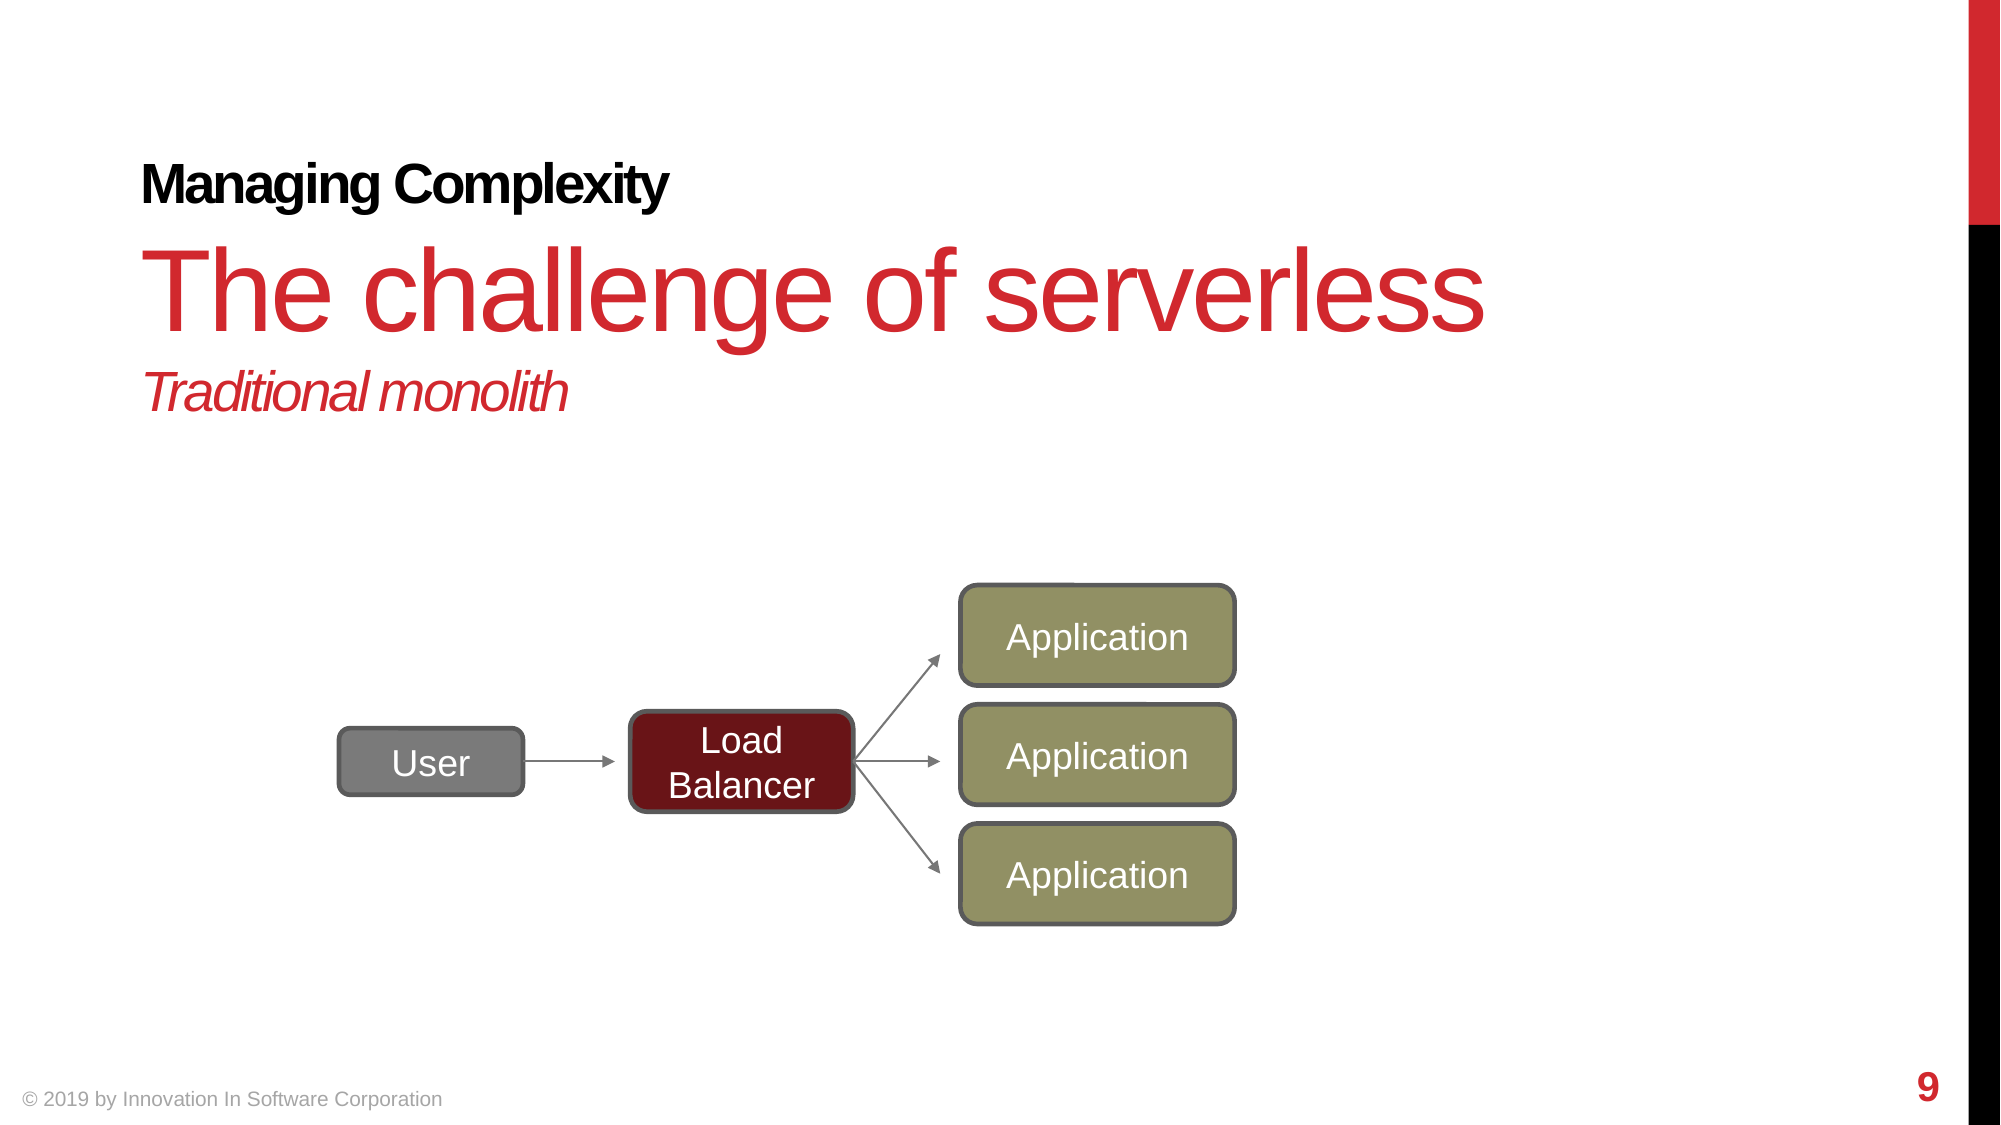

Managing Complexity
The challenge of serverless
Traditional monolith
Application
Application
Load Balancer
User
Application
9
© 2019 by Innovation In Software Corporation